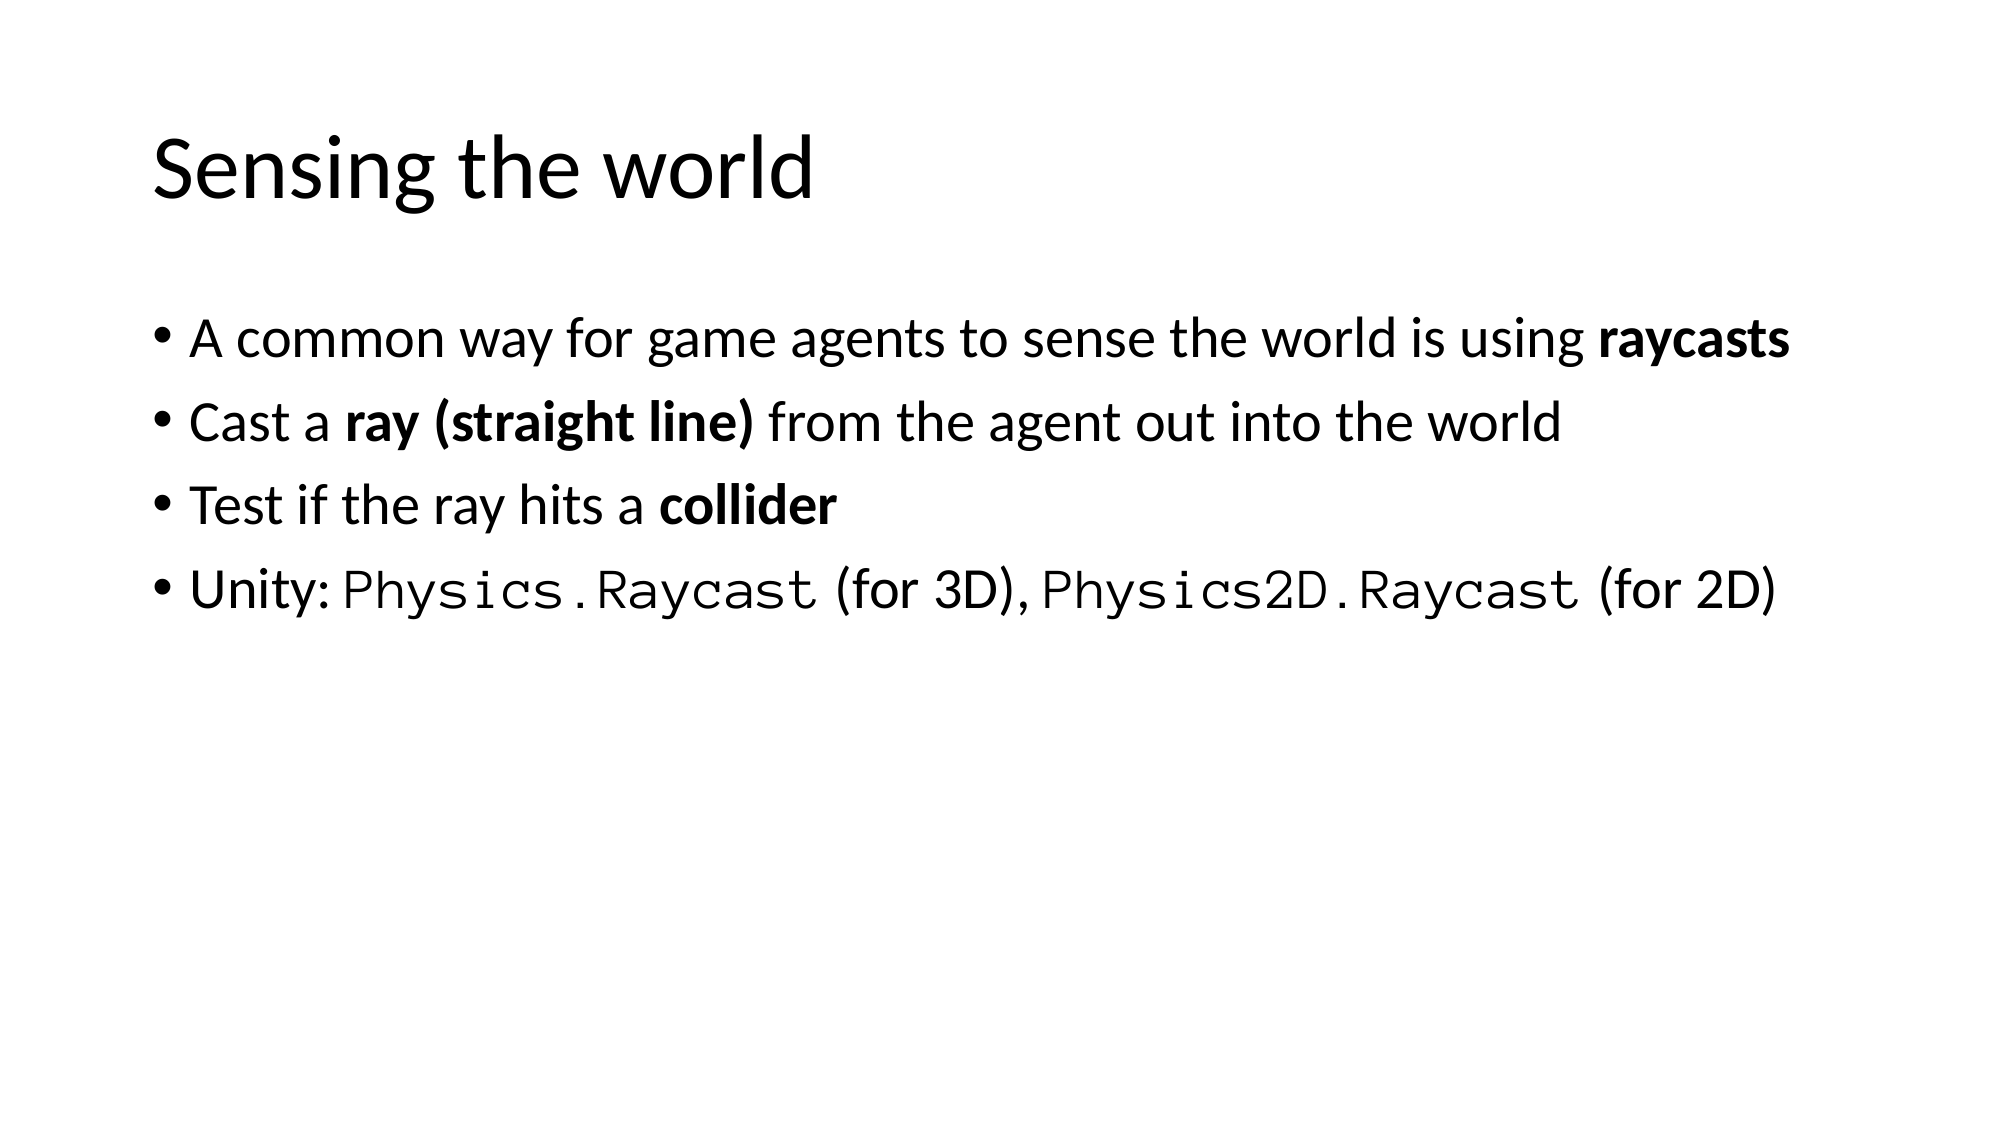

# Sensing the world
A common way for game agents to sense the world is using raycasts
Cast a ray (straight line) from the agent out into the world
Test if the ray hits a collider
Unity: Physics.Raycast (for 3D), Physics2D.Raycast (for 2D)